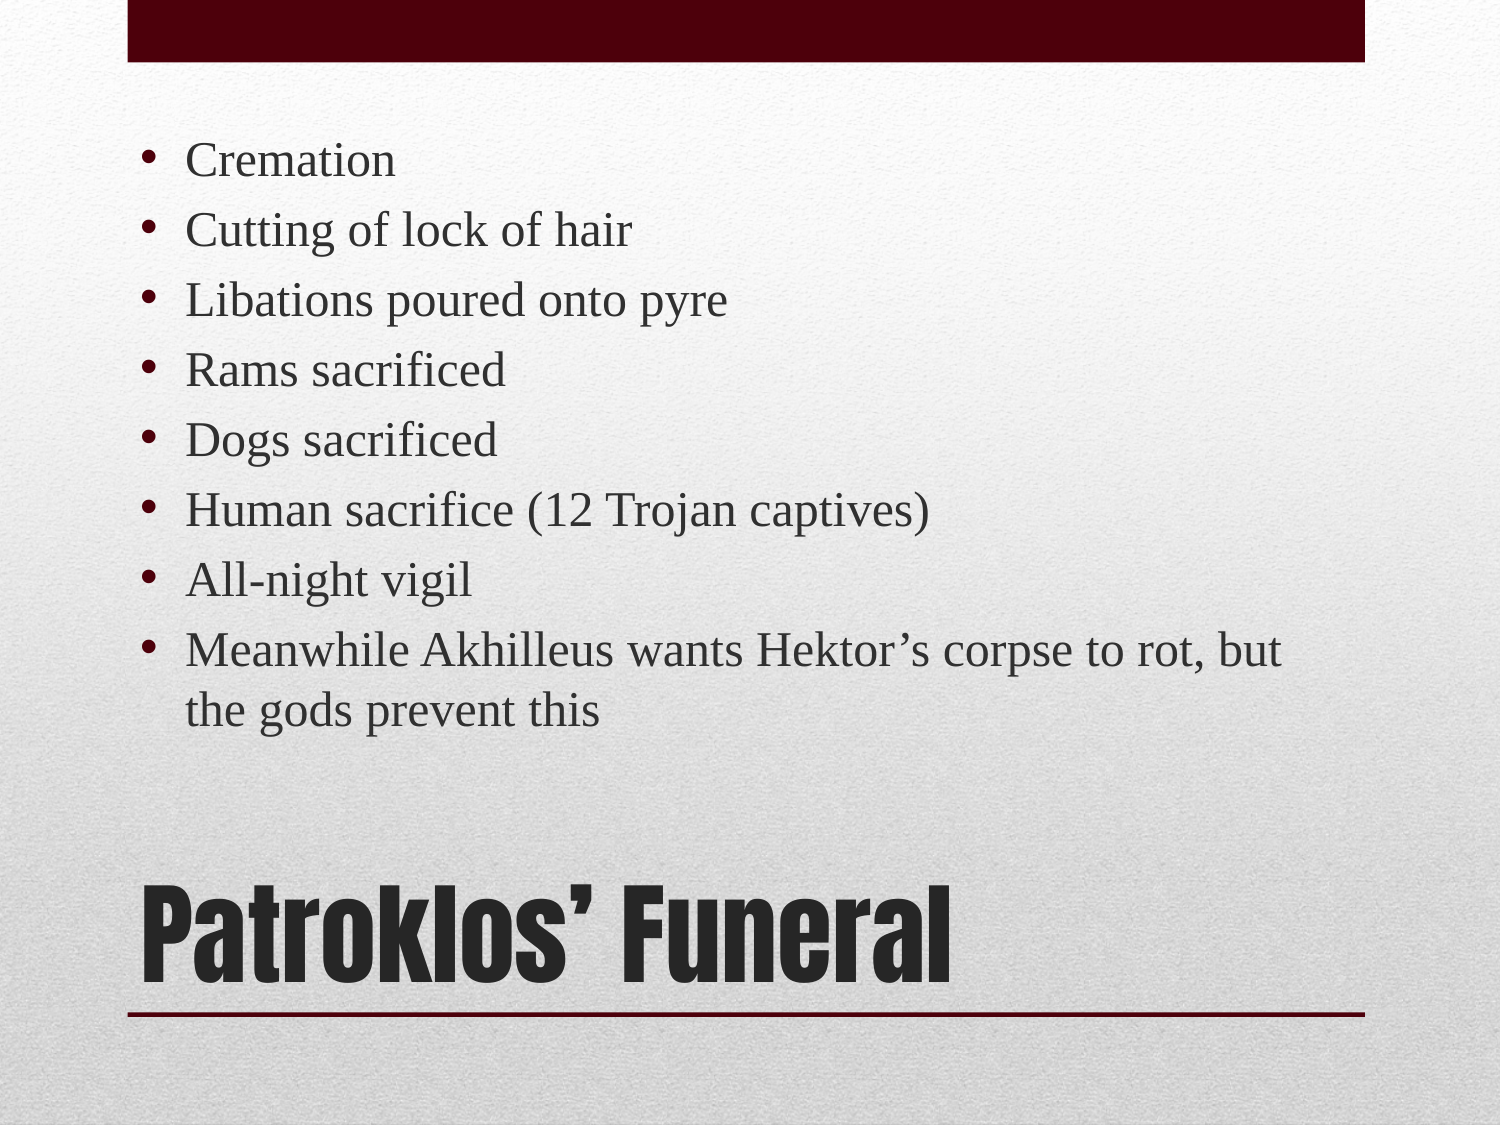

Cremation
Cutting of lock of hair
Libations poured onto pyre
Rams sacrificed
Dogs sacrificed
Human sacrifice (12 Trojan captives)
All-night vigil
Meanwhile Akhilleus wants Hektor’s corpse to rot, but the gods prevent this
# Patroklos’ Funeral